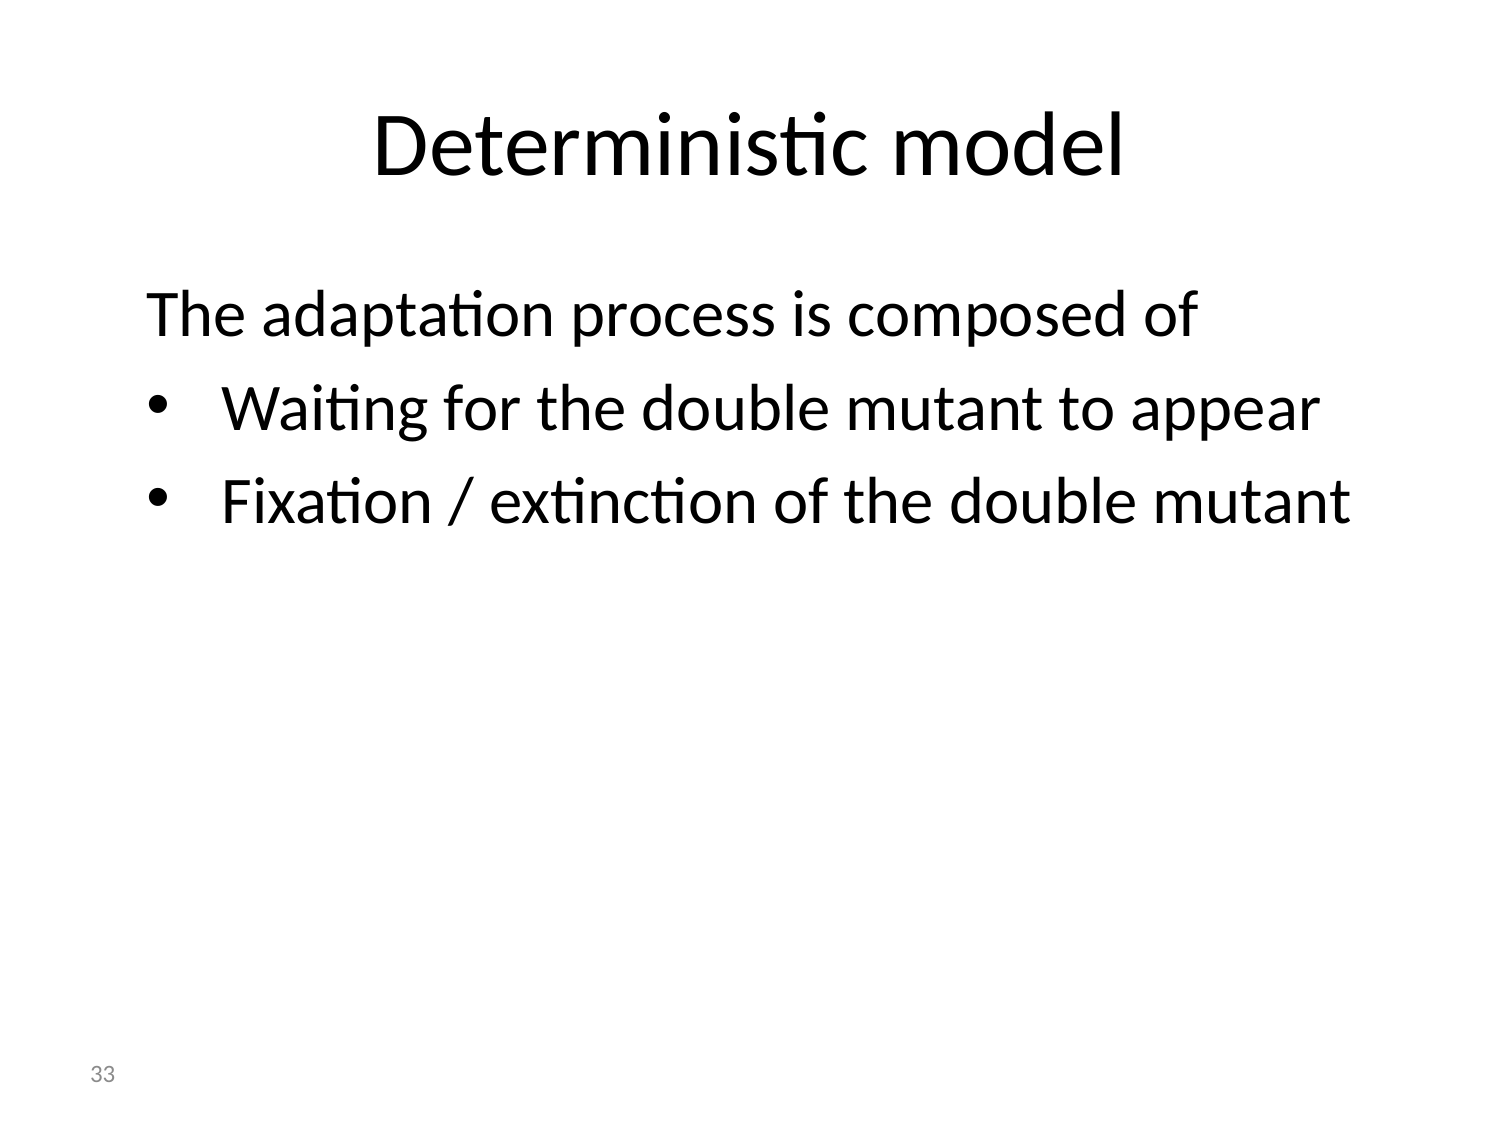

# Deterministic model
The adaptation process is composed of
Waiting for the double mutant to appear
Fixation / extinction of the double mutant
33